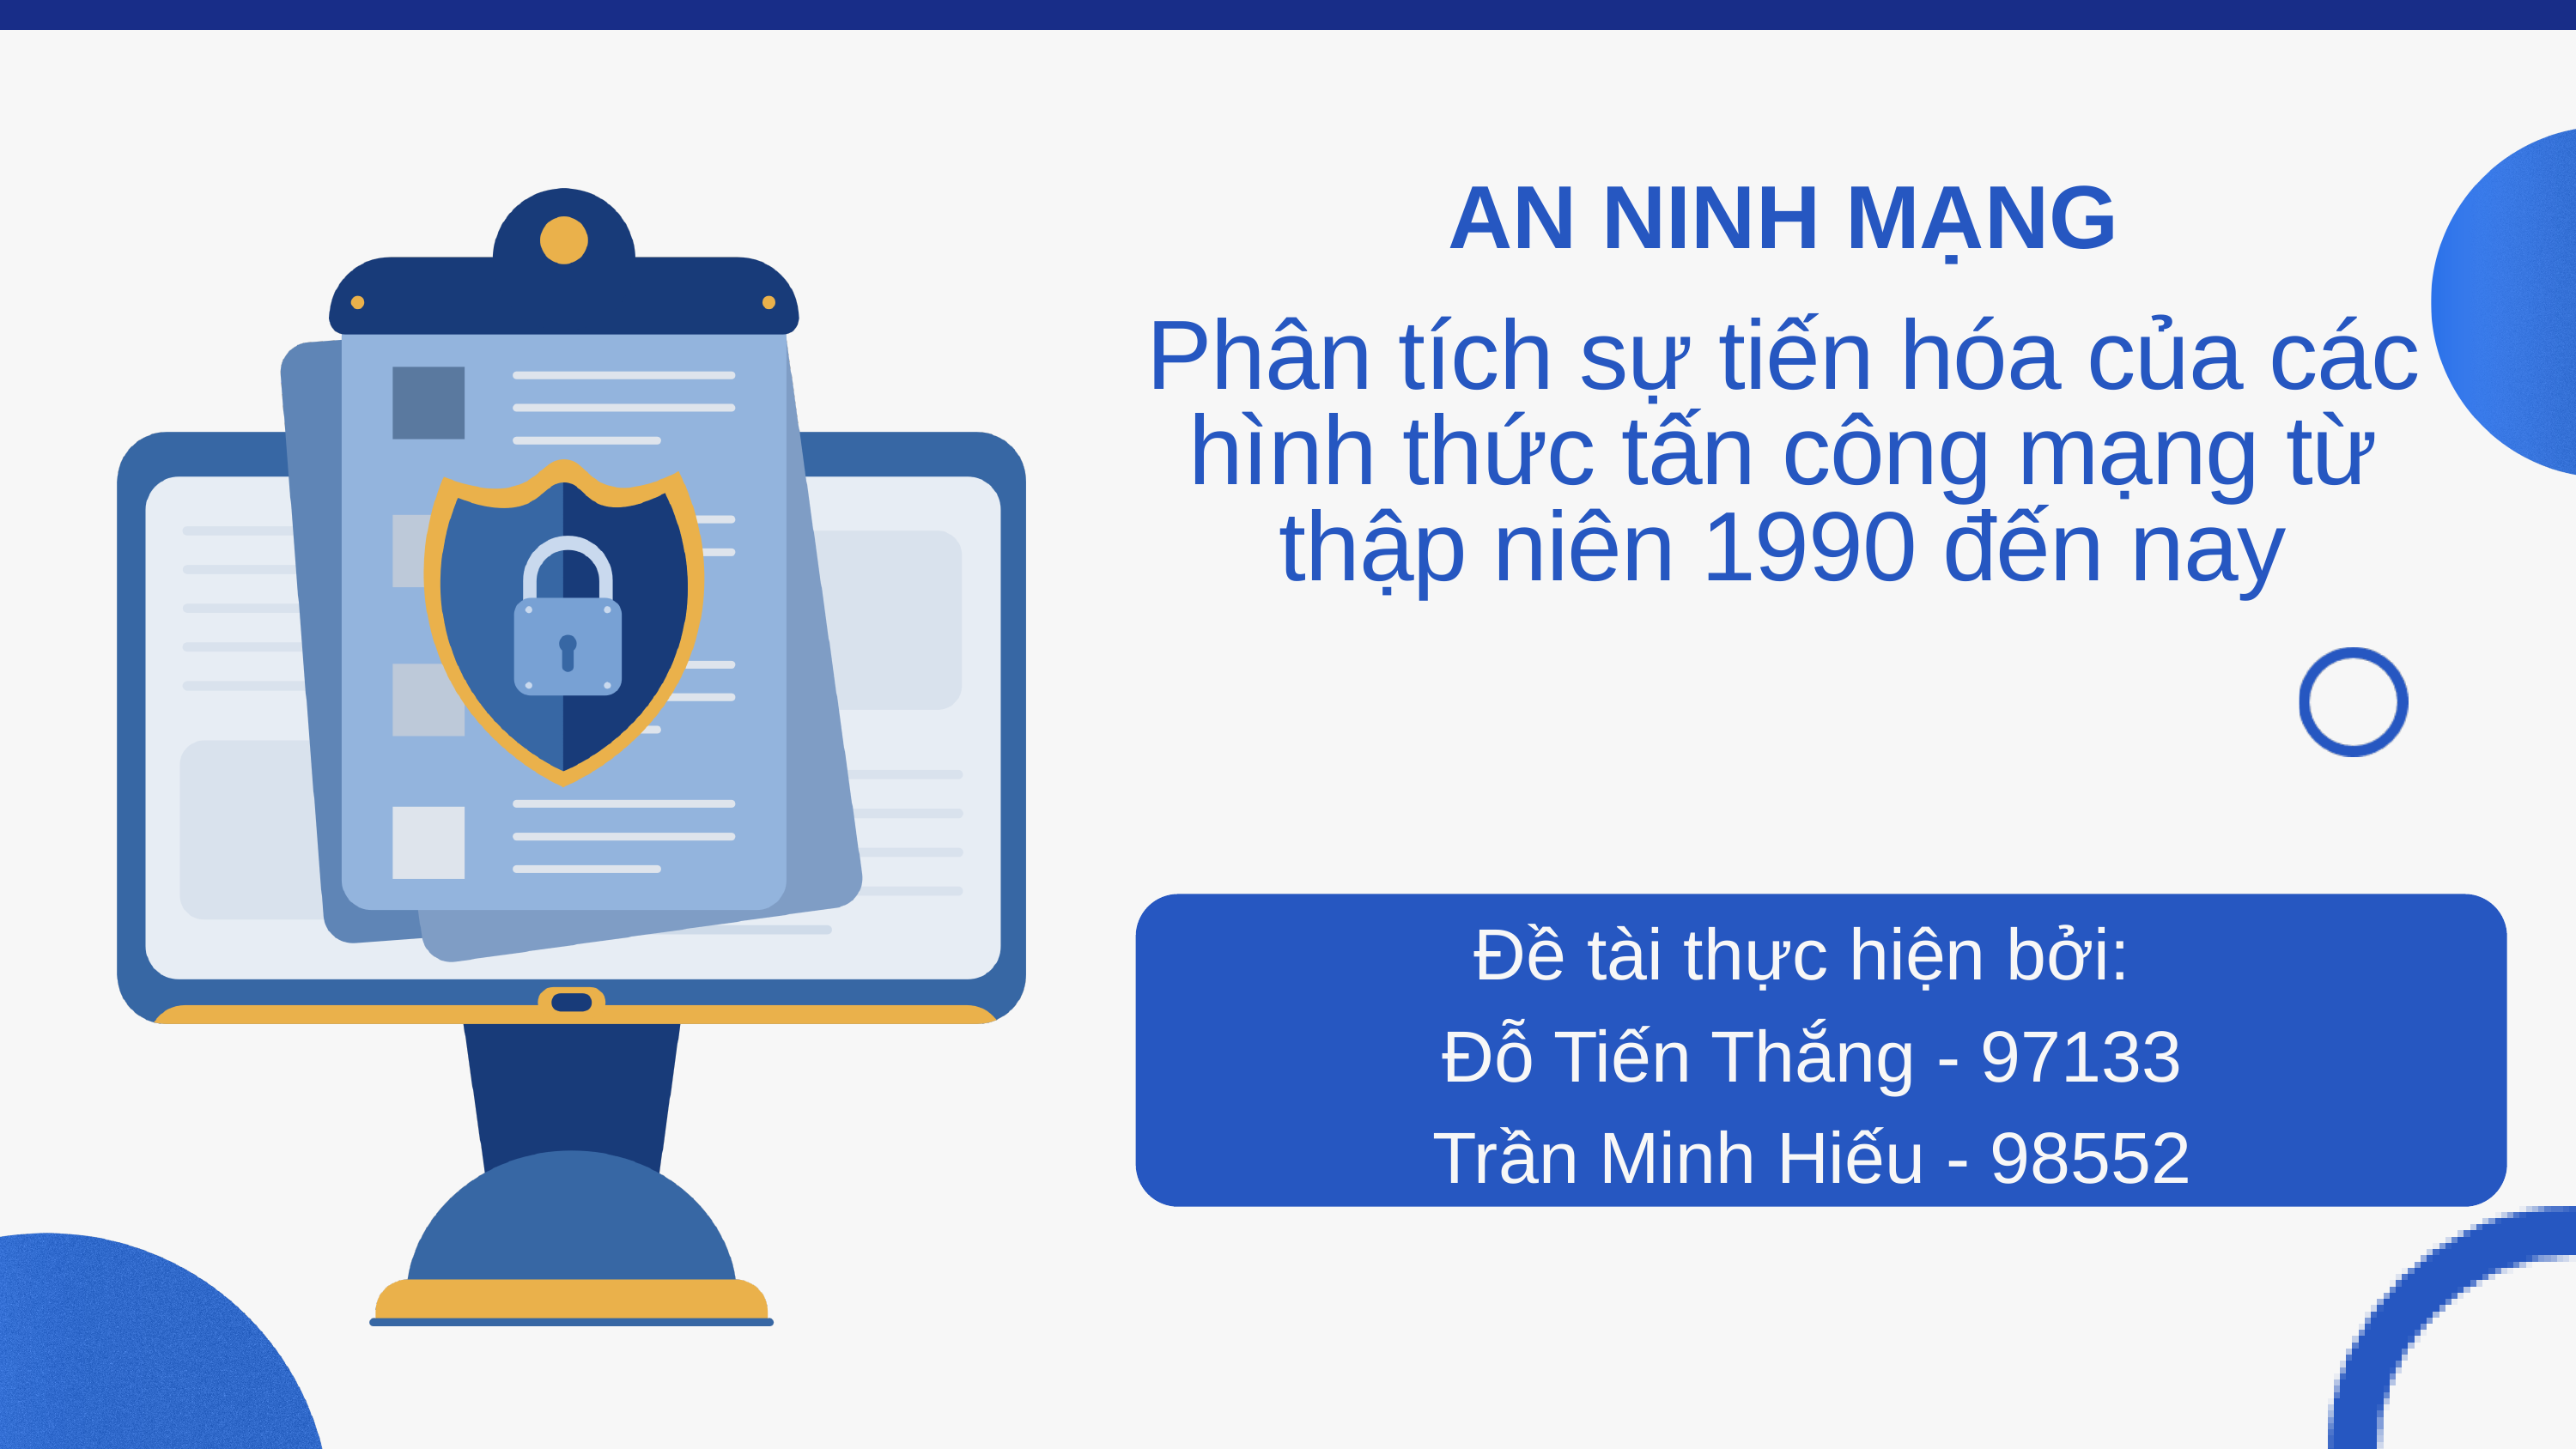

AN NINH MẠNG

Phân tích sự tiến hóa của các hình thức tấn công mạng từ thập niên 1990 đến nay

Đề tài thực hiện bởi:
Đỗ Tiến Thắng - 97133
Trần Minh Hiếu - 98552